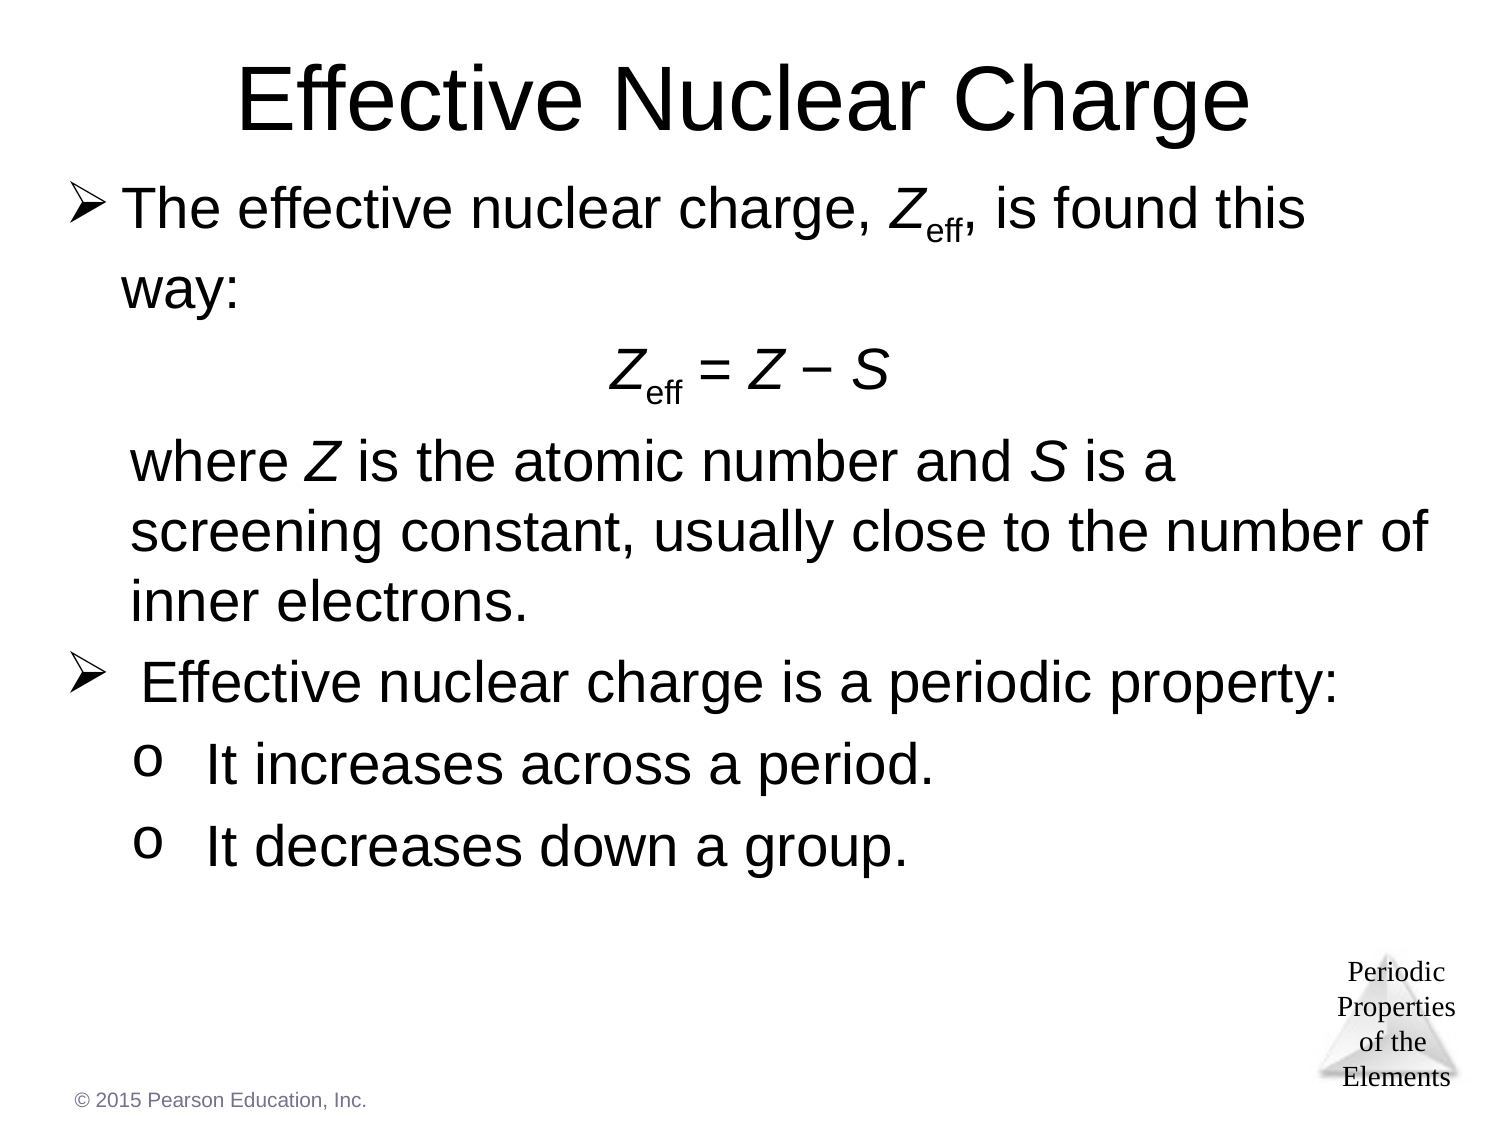

# Effective Nuclear Charge
The effective nuclear charge, Zeff, is found this way:
Zeff = Z − S
where Z is the atomic number and S is a screening constant, usually close to the number of inner electrons.
Effective nuclear charge is a periodic property:
It increases across a period.
It decreases down a group.